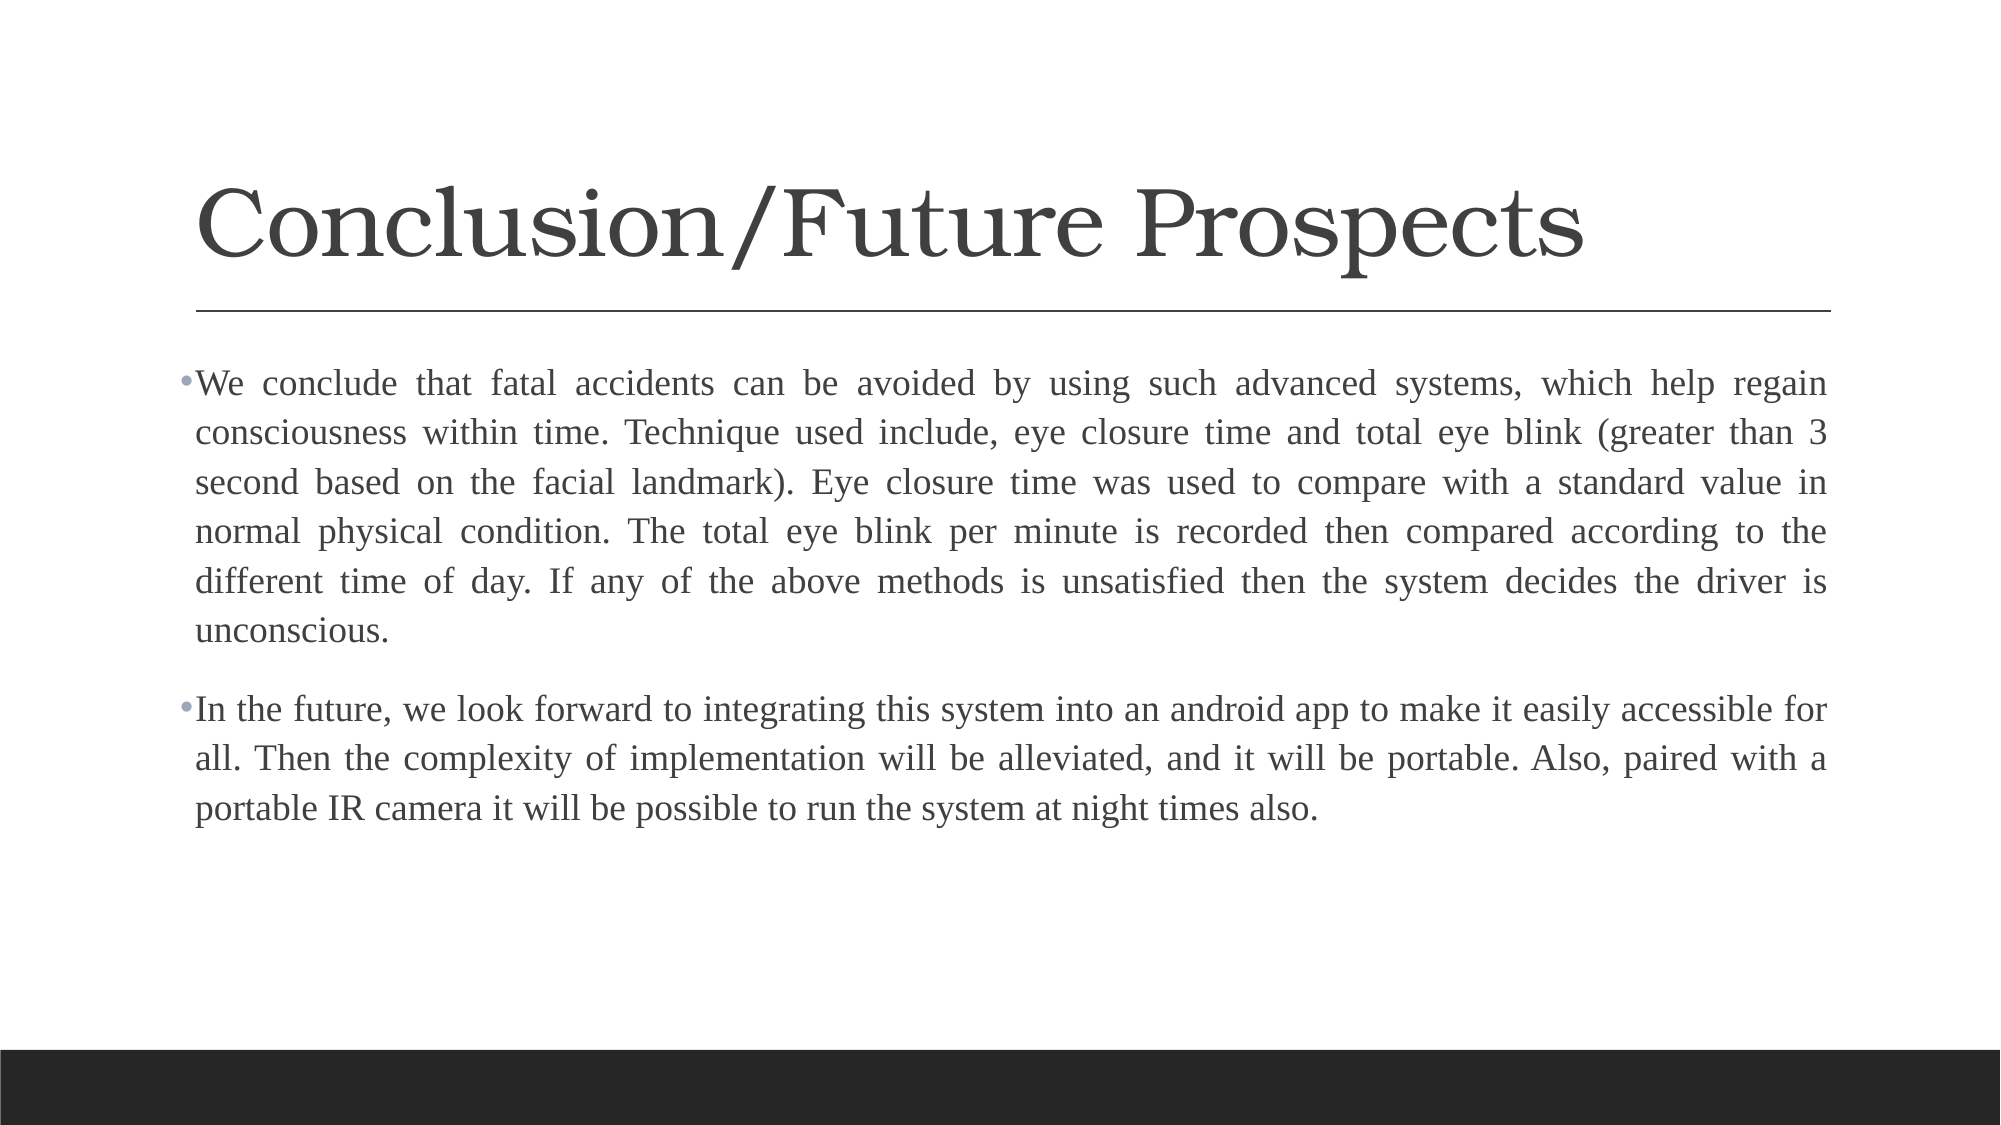

# Conclusion/Future Prospects
We conclude that fatal accidents can be avoided by using such advanced systems, which help regain consciousness within time. Technique used include, eye closure time and total eye blink (greater than 3 second based on the facial landmark). Eye closure time was used to compare with a standard value in normal physical condition. The total eye blink per minute is recorded then compared according to the different time of day. If any of the above methods is unsatisfied then the system decides the driver is unconscious.
In the future, we look forward to integrating this system into an android app to make it easily accessible for all. Then the complexity of implementation will be alleviated, and it will be portable. Also, paired with a portable IR camera it will be possible to run the system at night times also.